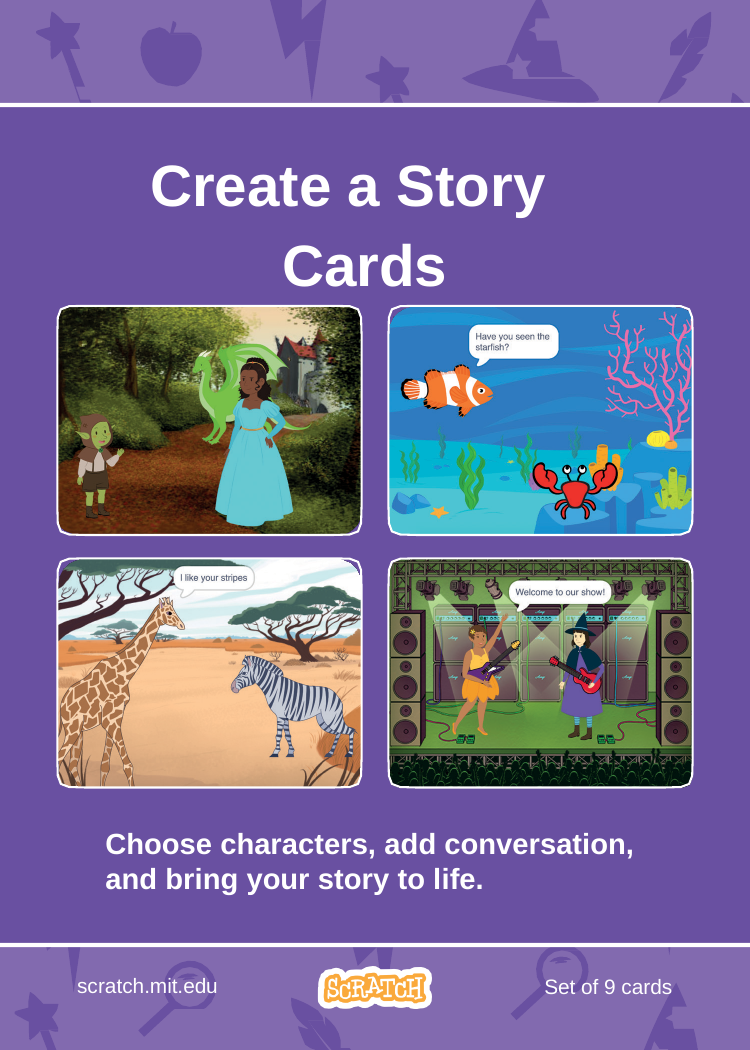

# Create a Story  Cards

Choose characters, add conversation,  and bring your story to life.

scratch.mit.edu

Set of 9 cards